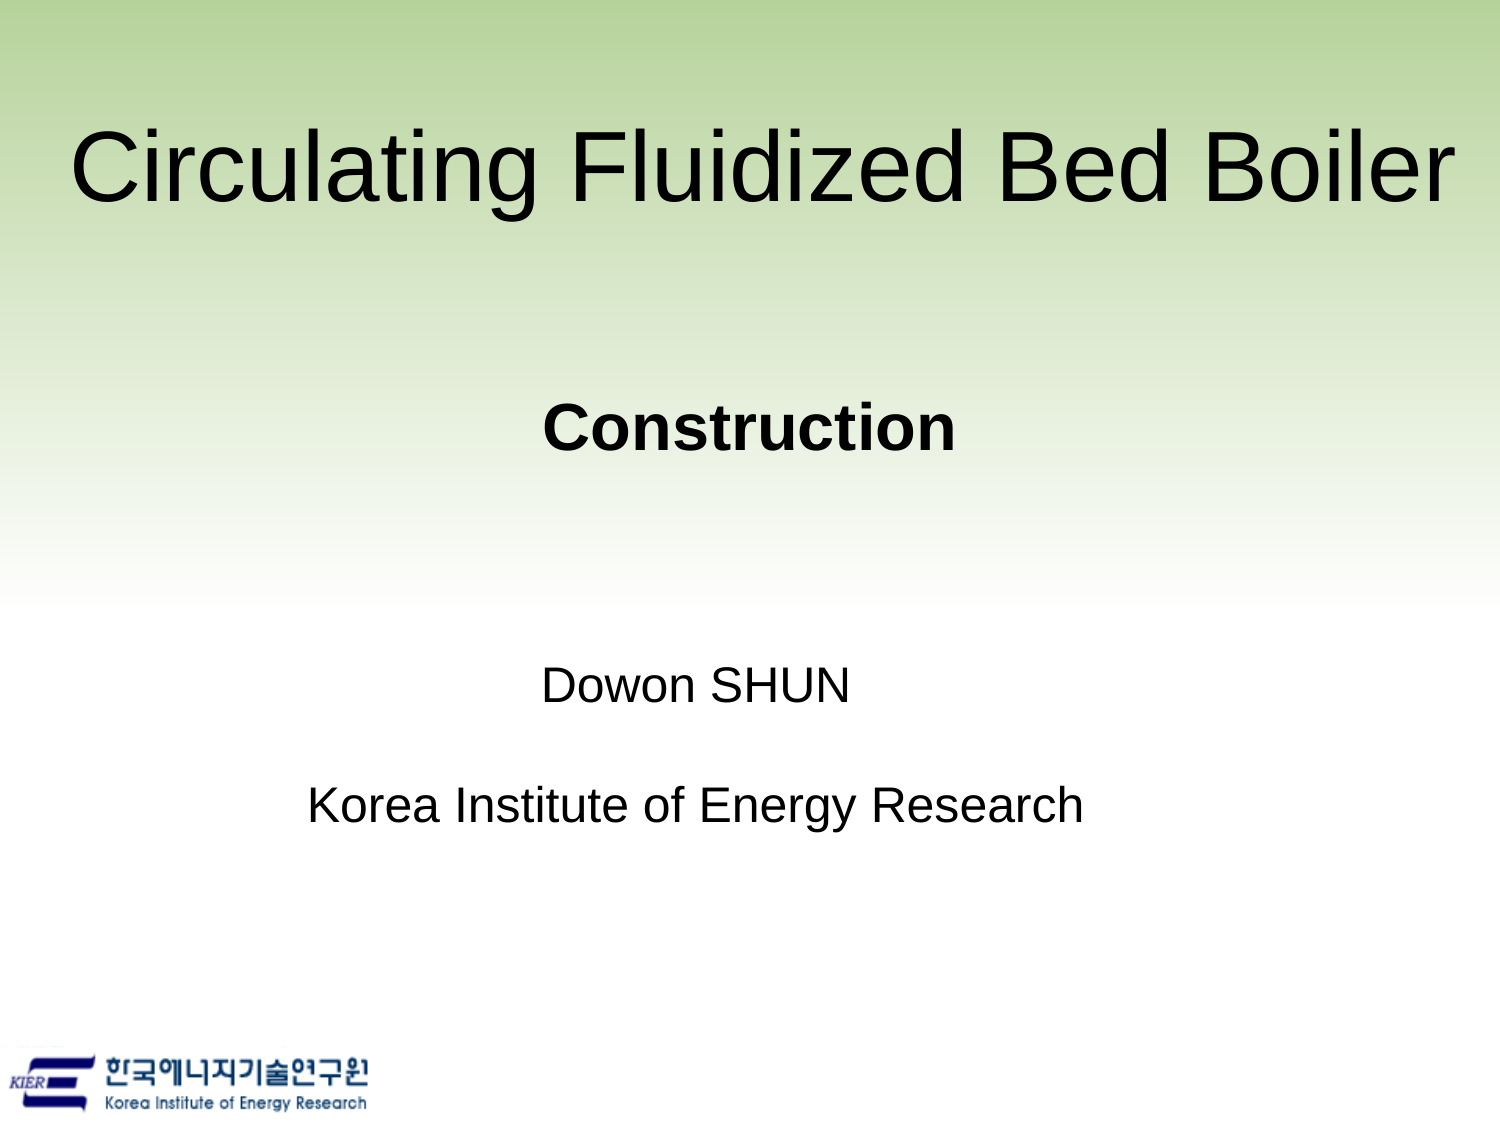

Circulating Fluidized Bed Boiler
# Construction
Dowon SHUN

Korea Institute of Energy Research